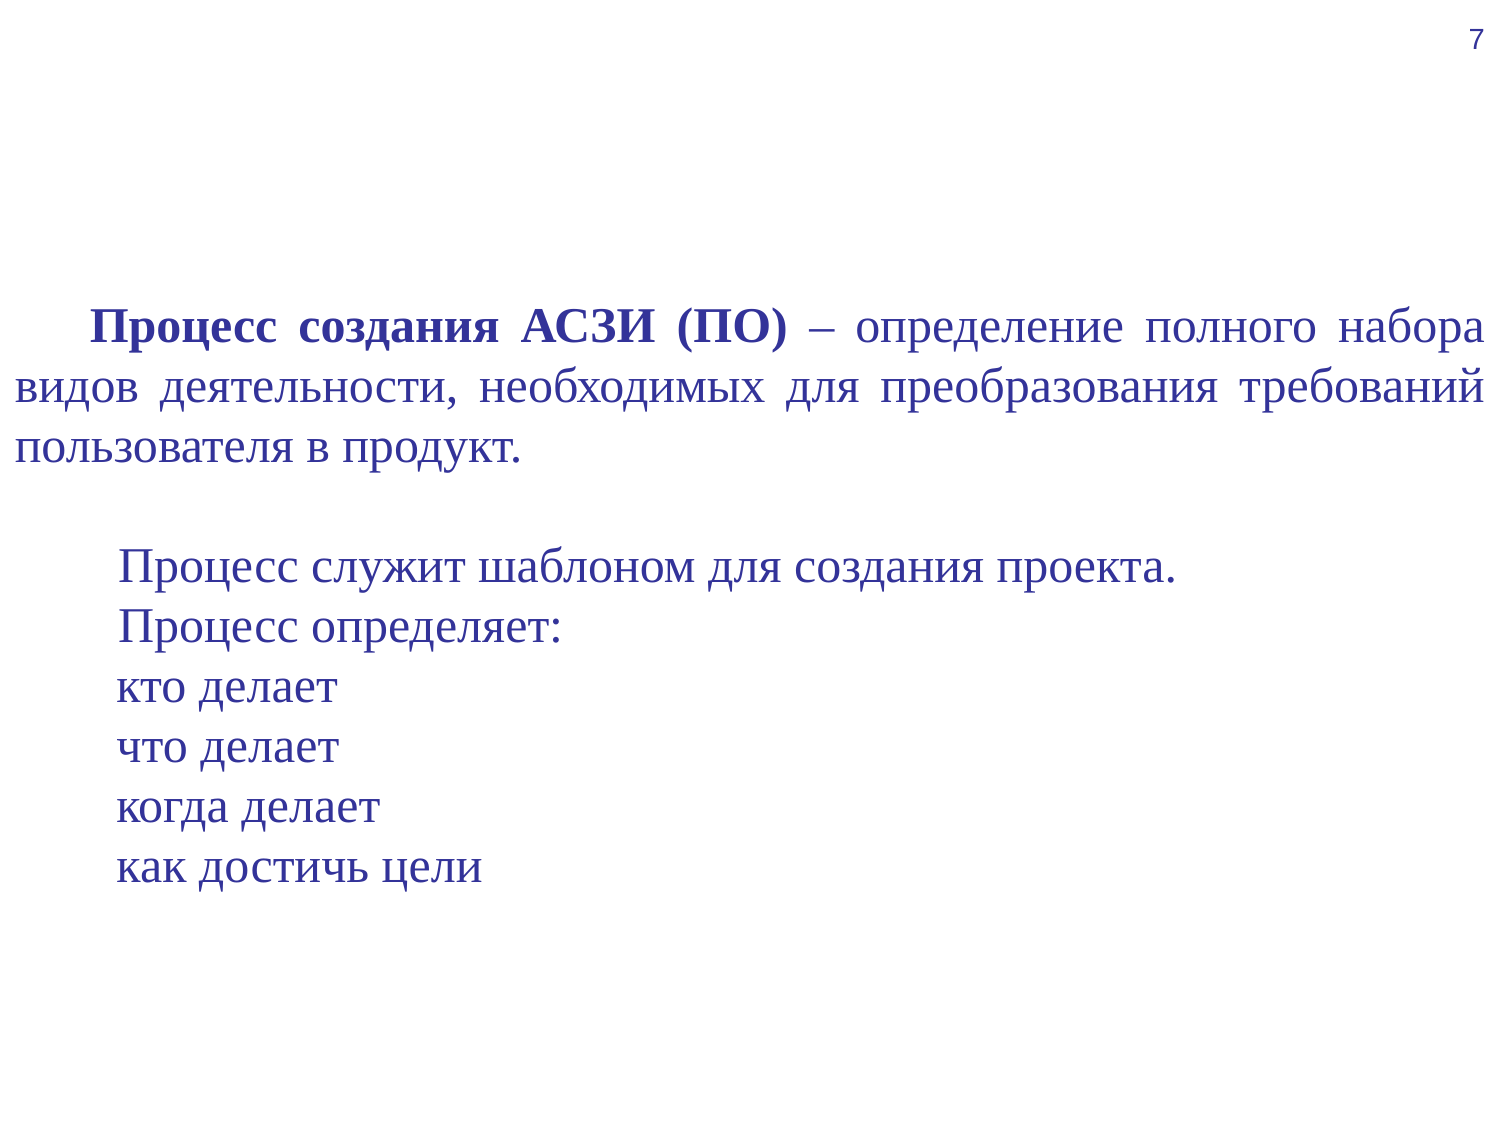

7
Процесс создания АСЗИ (ПО) – определение полного набора видов деятельности, необходимых для преобразования требований пользователя в продукт.

Процесс служит шаблоном для создания проекта.
Процесс определяет:
кто делает
что делает
когда делает
как достичь цели